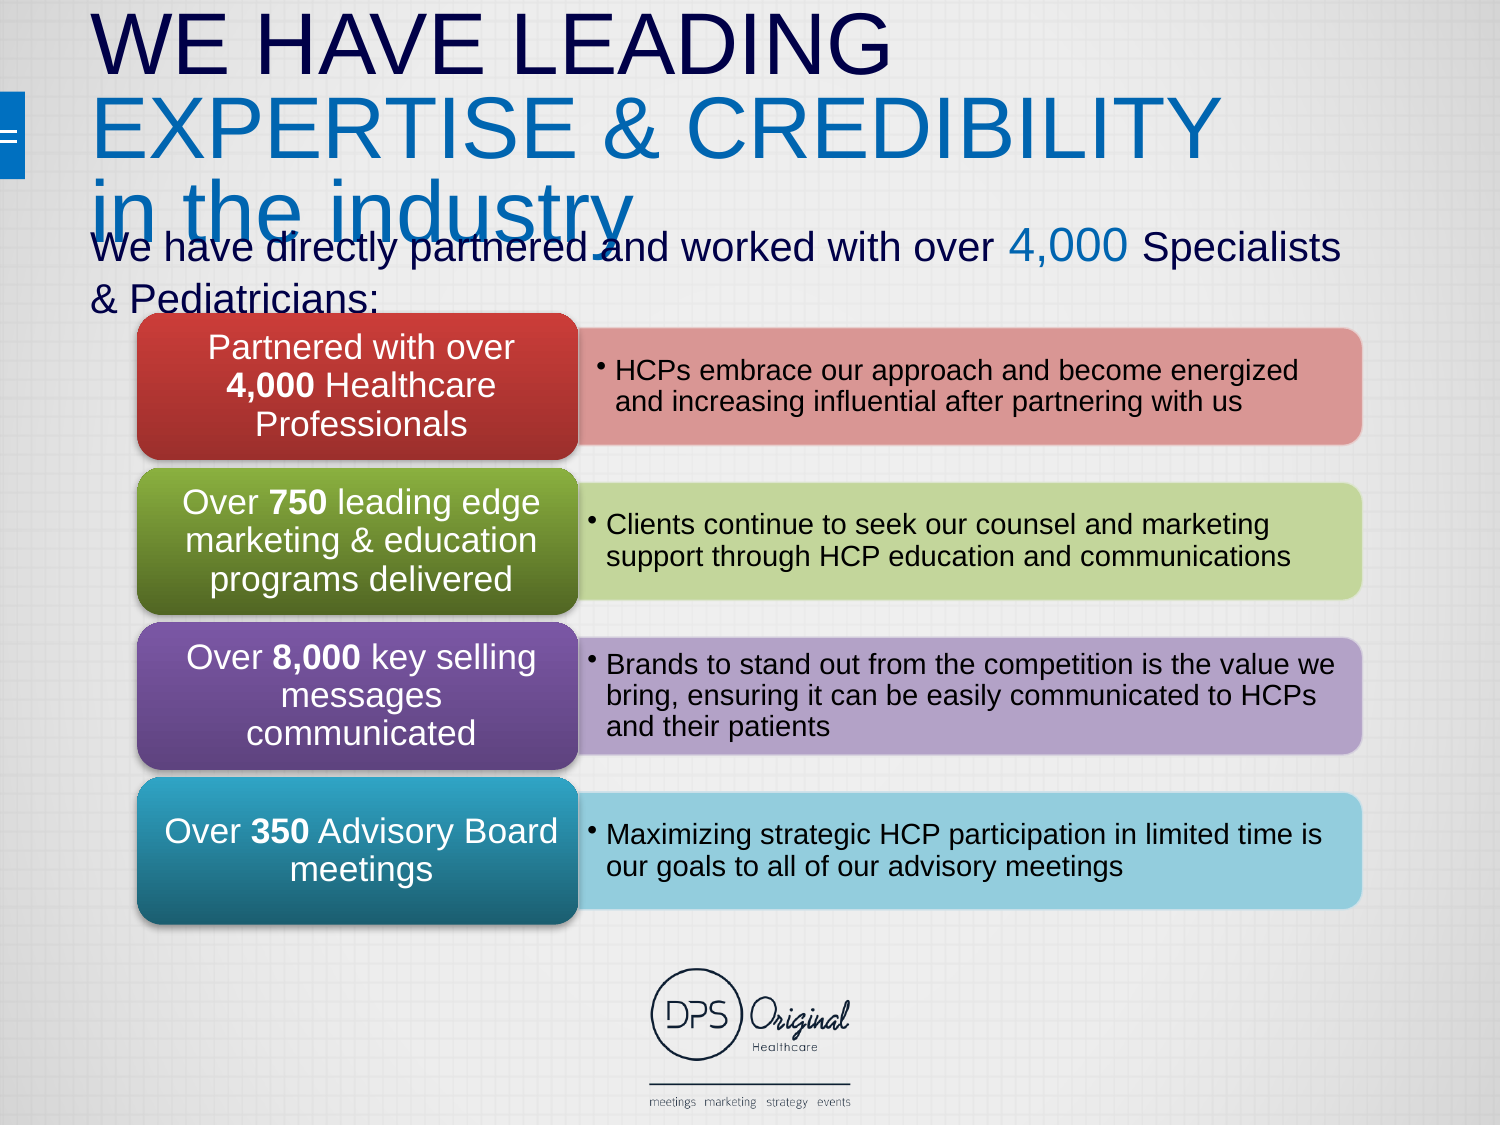

# WE HAVE LEADING EXPERTISE & CREDIBILITY in the industry
We have directly partnered and worked with over 4,000 Specialists & Pediatricians:

HCPs embrace our approach and become energized and increasing influential after partnering with us
Partnered with over 4,000 Healthcare Professionals
Clients continue to seek our counsel and marketing support through HCP education and communications
Over 750 leading edge marketing & education programs delivered
Brands to stand out from the competition is the value we bring, ensuring it can be easily communicated to HCPs and their patients
Over 8,000 key selling messages communicated
Maximizing strategic HCP participation in limited time is our goals to all of our advisory meetings
Over 350 Advisory Board meetings